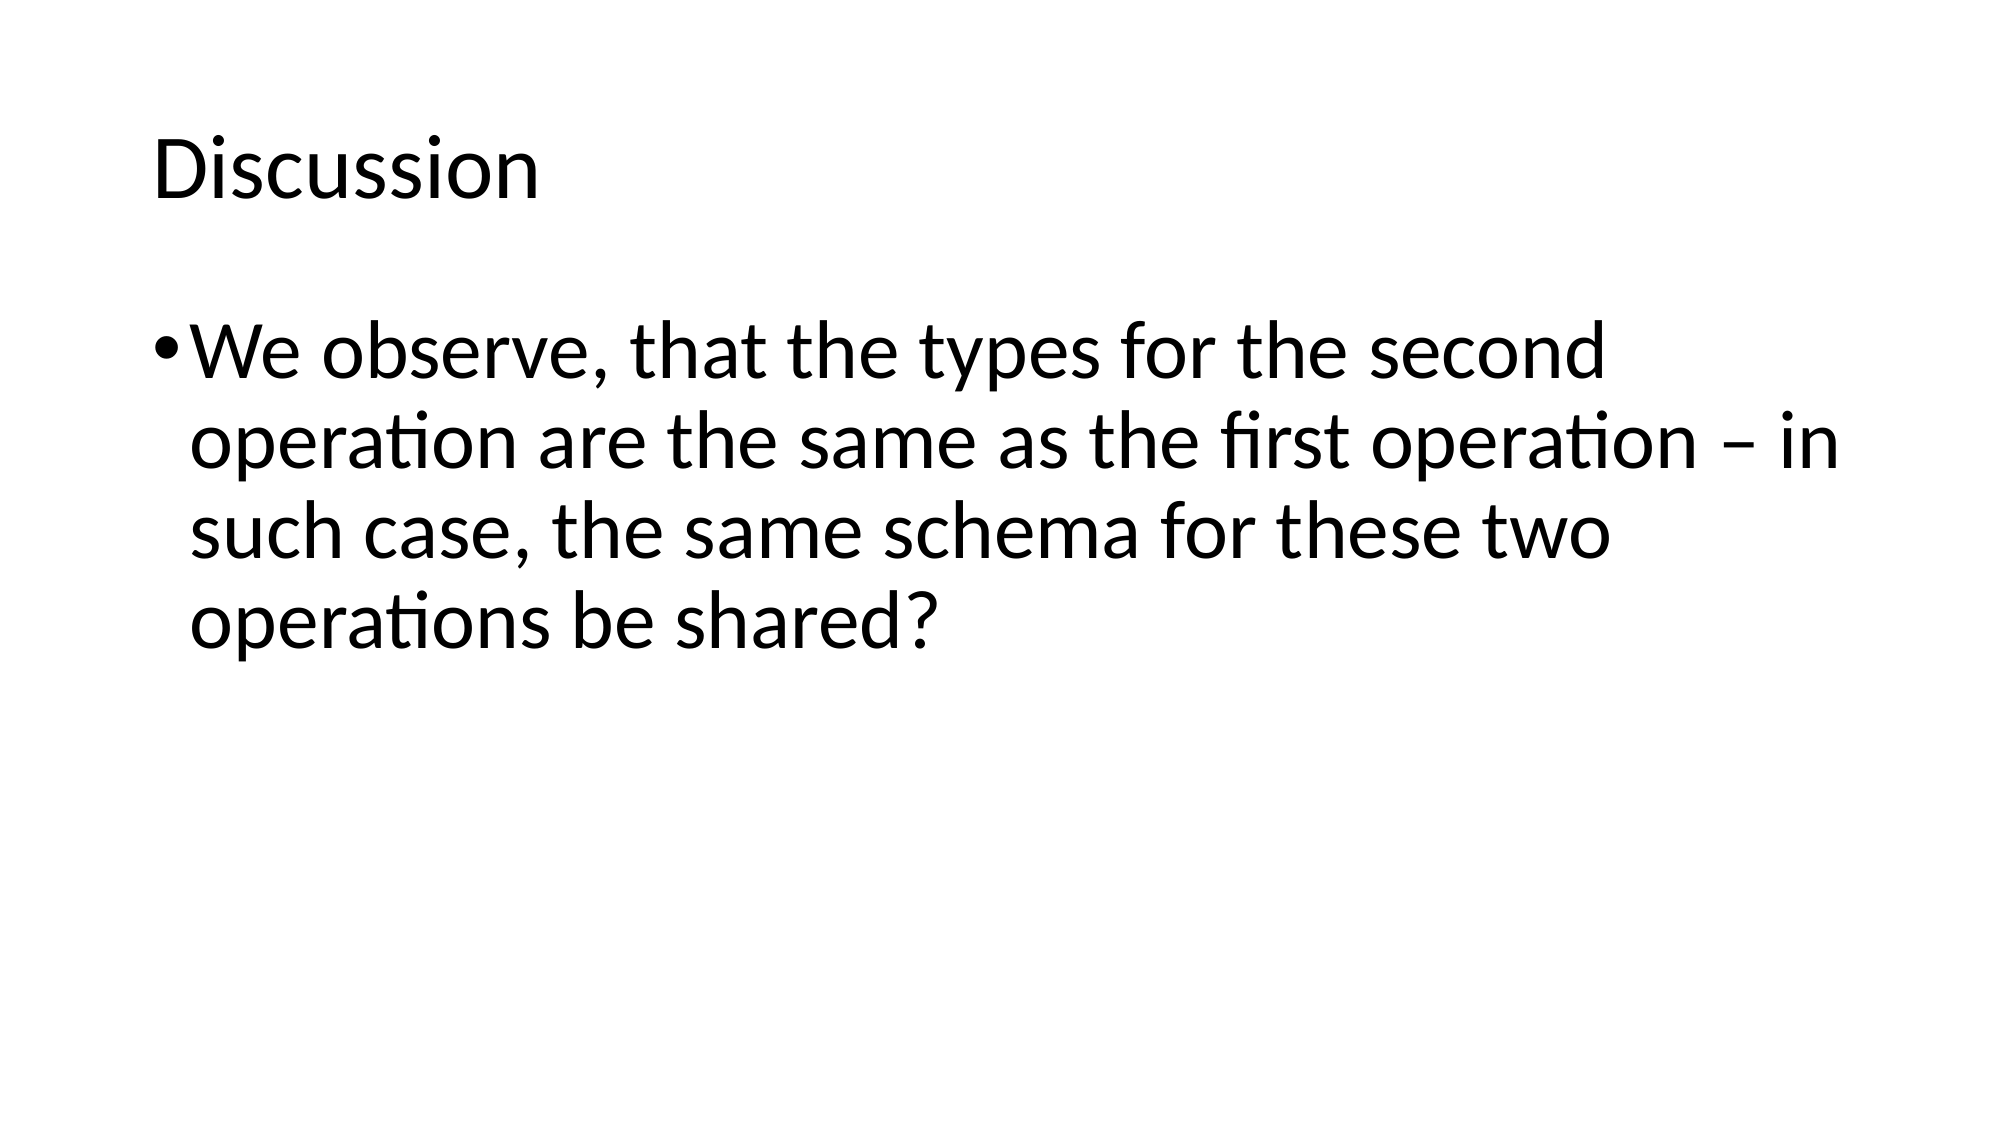

# Discussion
We observe, that the types for the second operation are the same as the first operation – in such case, the same schema for these two operations be shared?